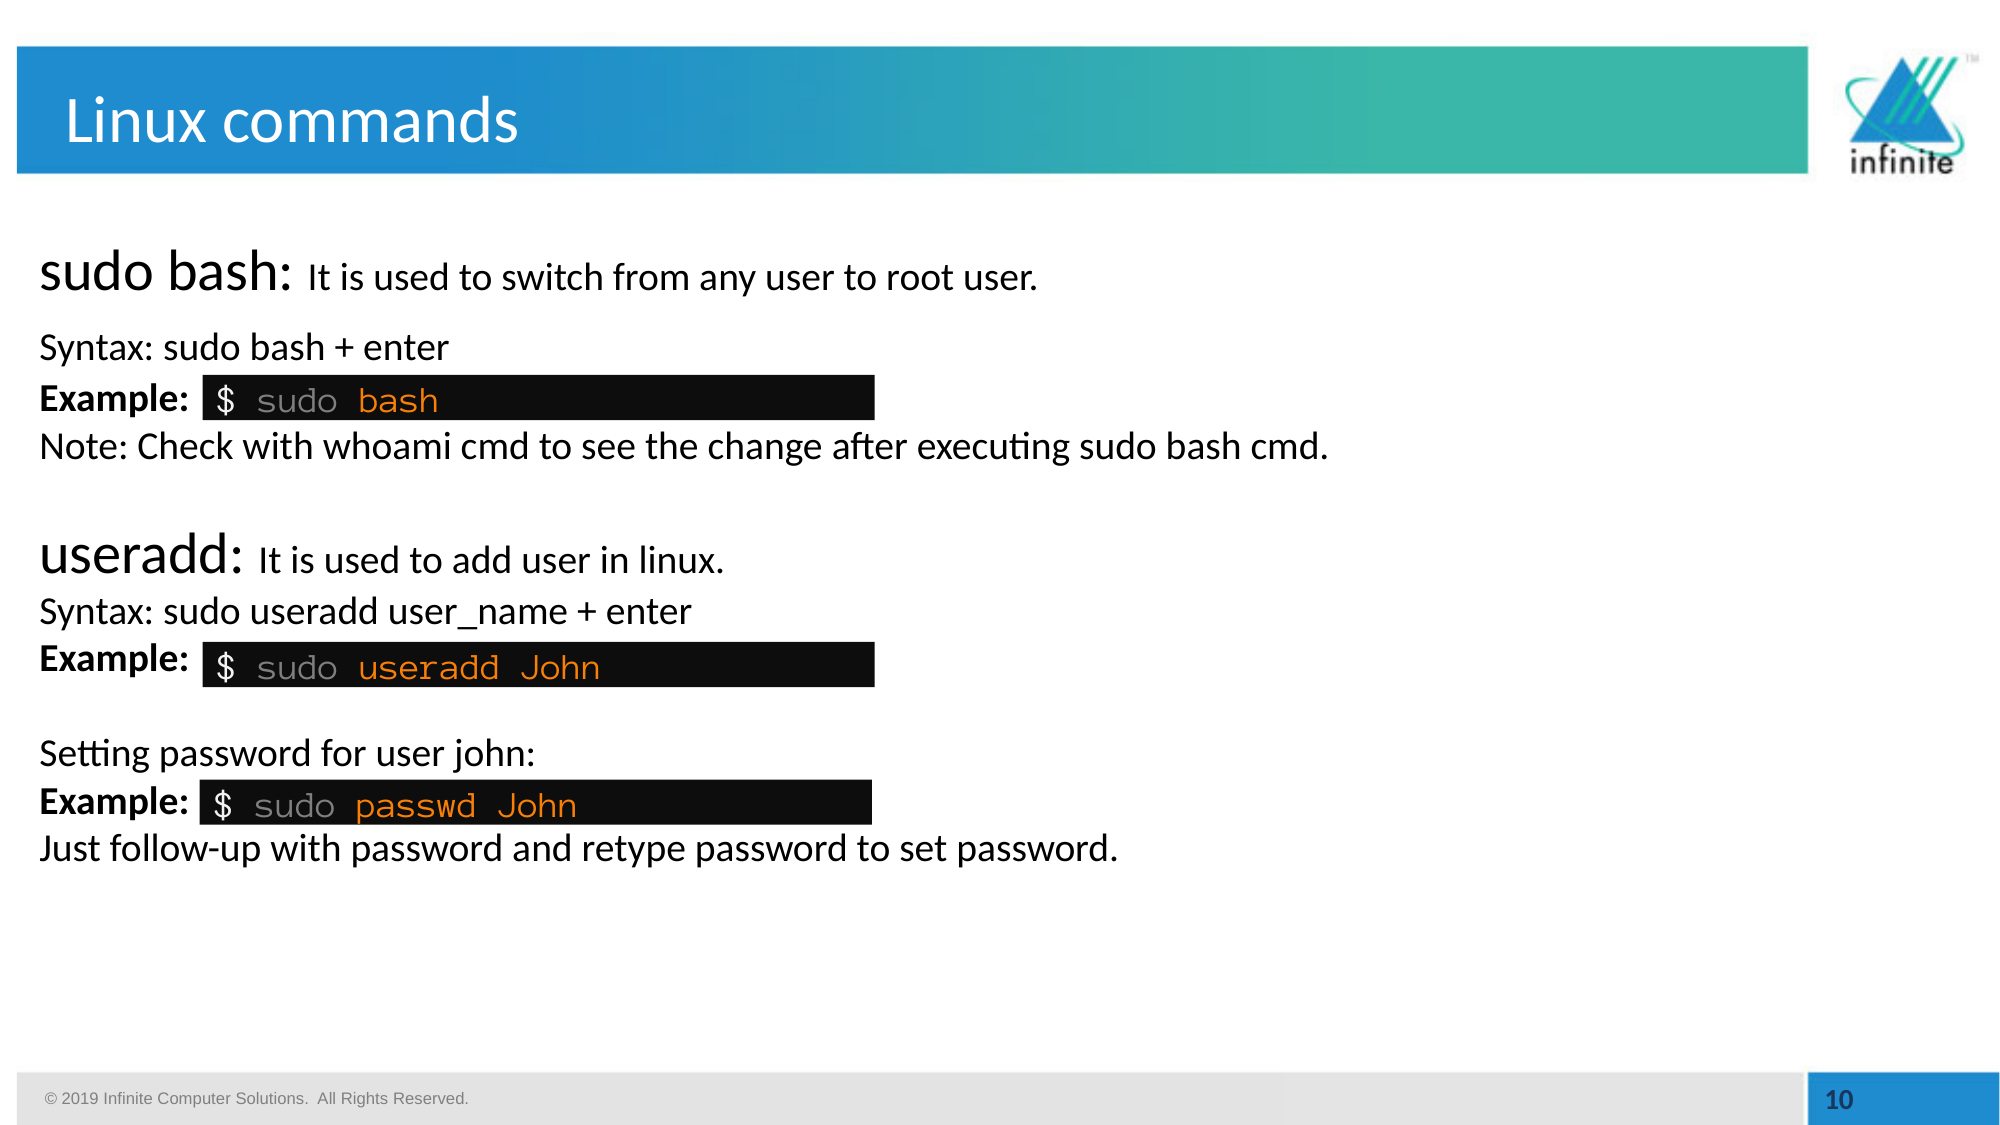

# Linux commands

sudo bash: It is used to switch from any user to root user.
Syntax: sudo bash + enter
Example:
Note: Check with whoami cmd to see the change after executing sudo bash cmd.

useradd: It is used to add user in linux.
Syntax: sudo useradd user_name + enter
Example:

Setting password for user john:
Example:
Just follow-up with password and retype password to set password.

$ sudo bash
$ sudo useradd John
$ sudo passwd John
10